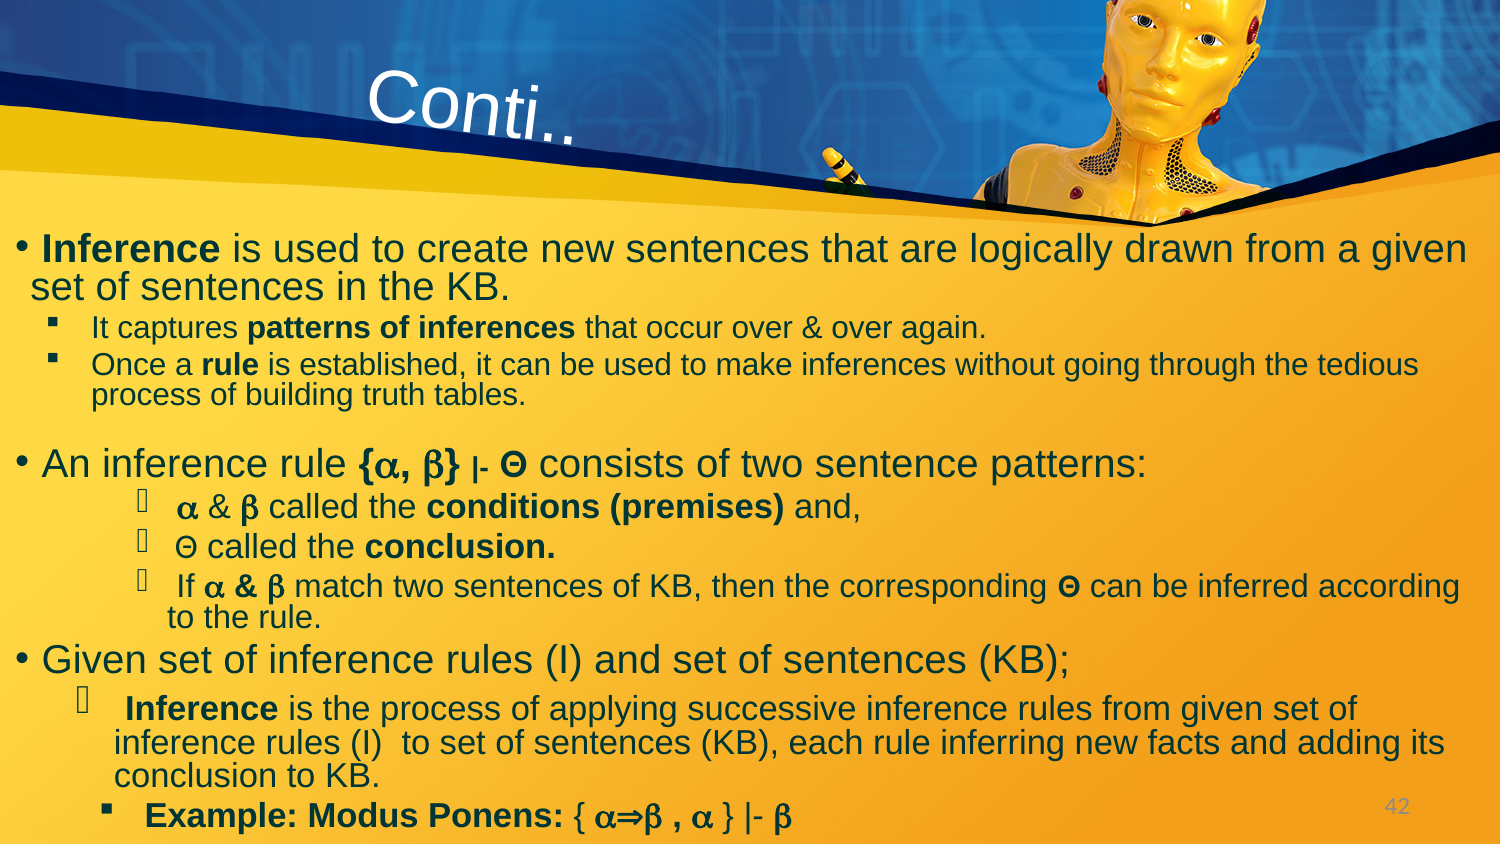

# Conti..
 Inference is used to create new sentences that are logically drawn from a given set of sentences in the KB.
It captures patterns of inferences that occur over & over again.
Once a rule is established, it can be used to make inferences without going through the tedious process of building truth tables.

 An inference rule {α, β} |- Θ consists of two sentence patterns:
 α & β called the conditions (premises) and,
 Θ called the conclusion.
 If α & β match two sentences of KB, then the corresponding Θ can be inferred according to the rule.
 Given set of inference rules (I) and set of sentences (KB);
 Inference is the process of applying successive inference rules from given set of inference rules (I)  to set of sentences (KB), each rule inferring new facts and adding its conclusion to KB.
Example: Modus Ponens: { α⇒β , α } |- β

42